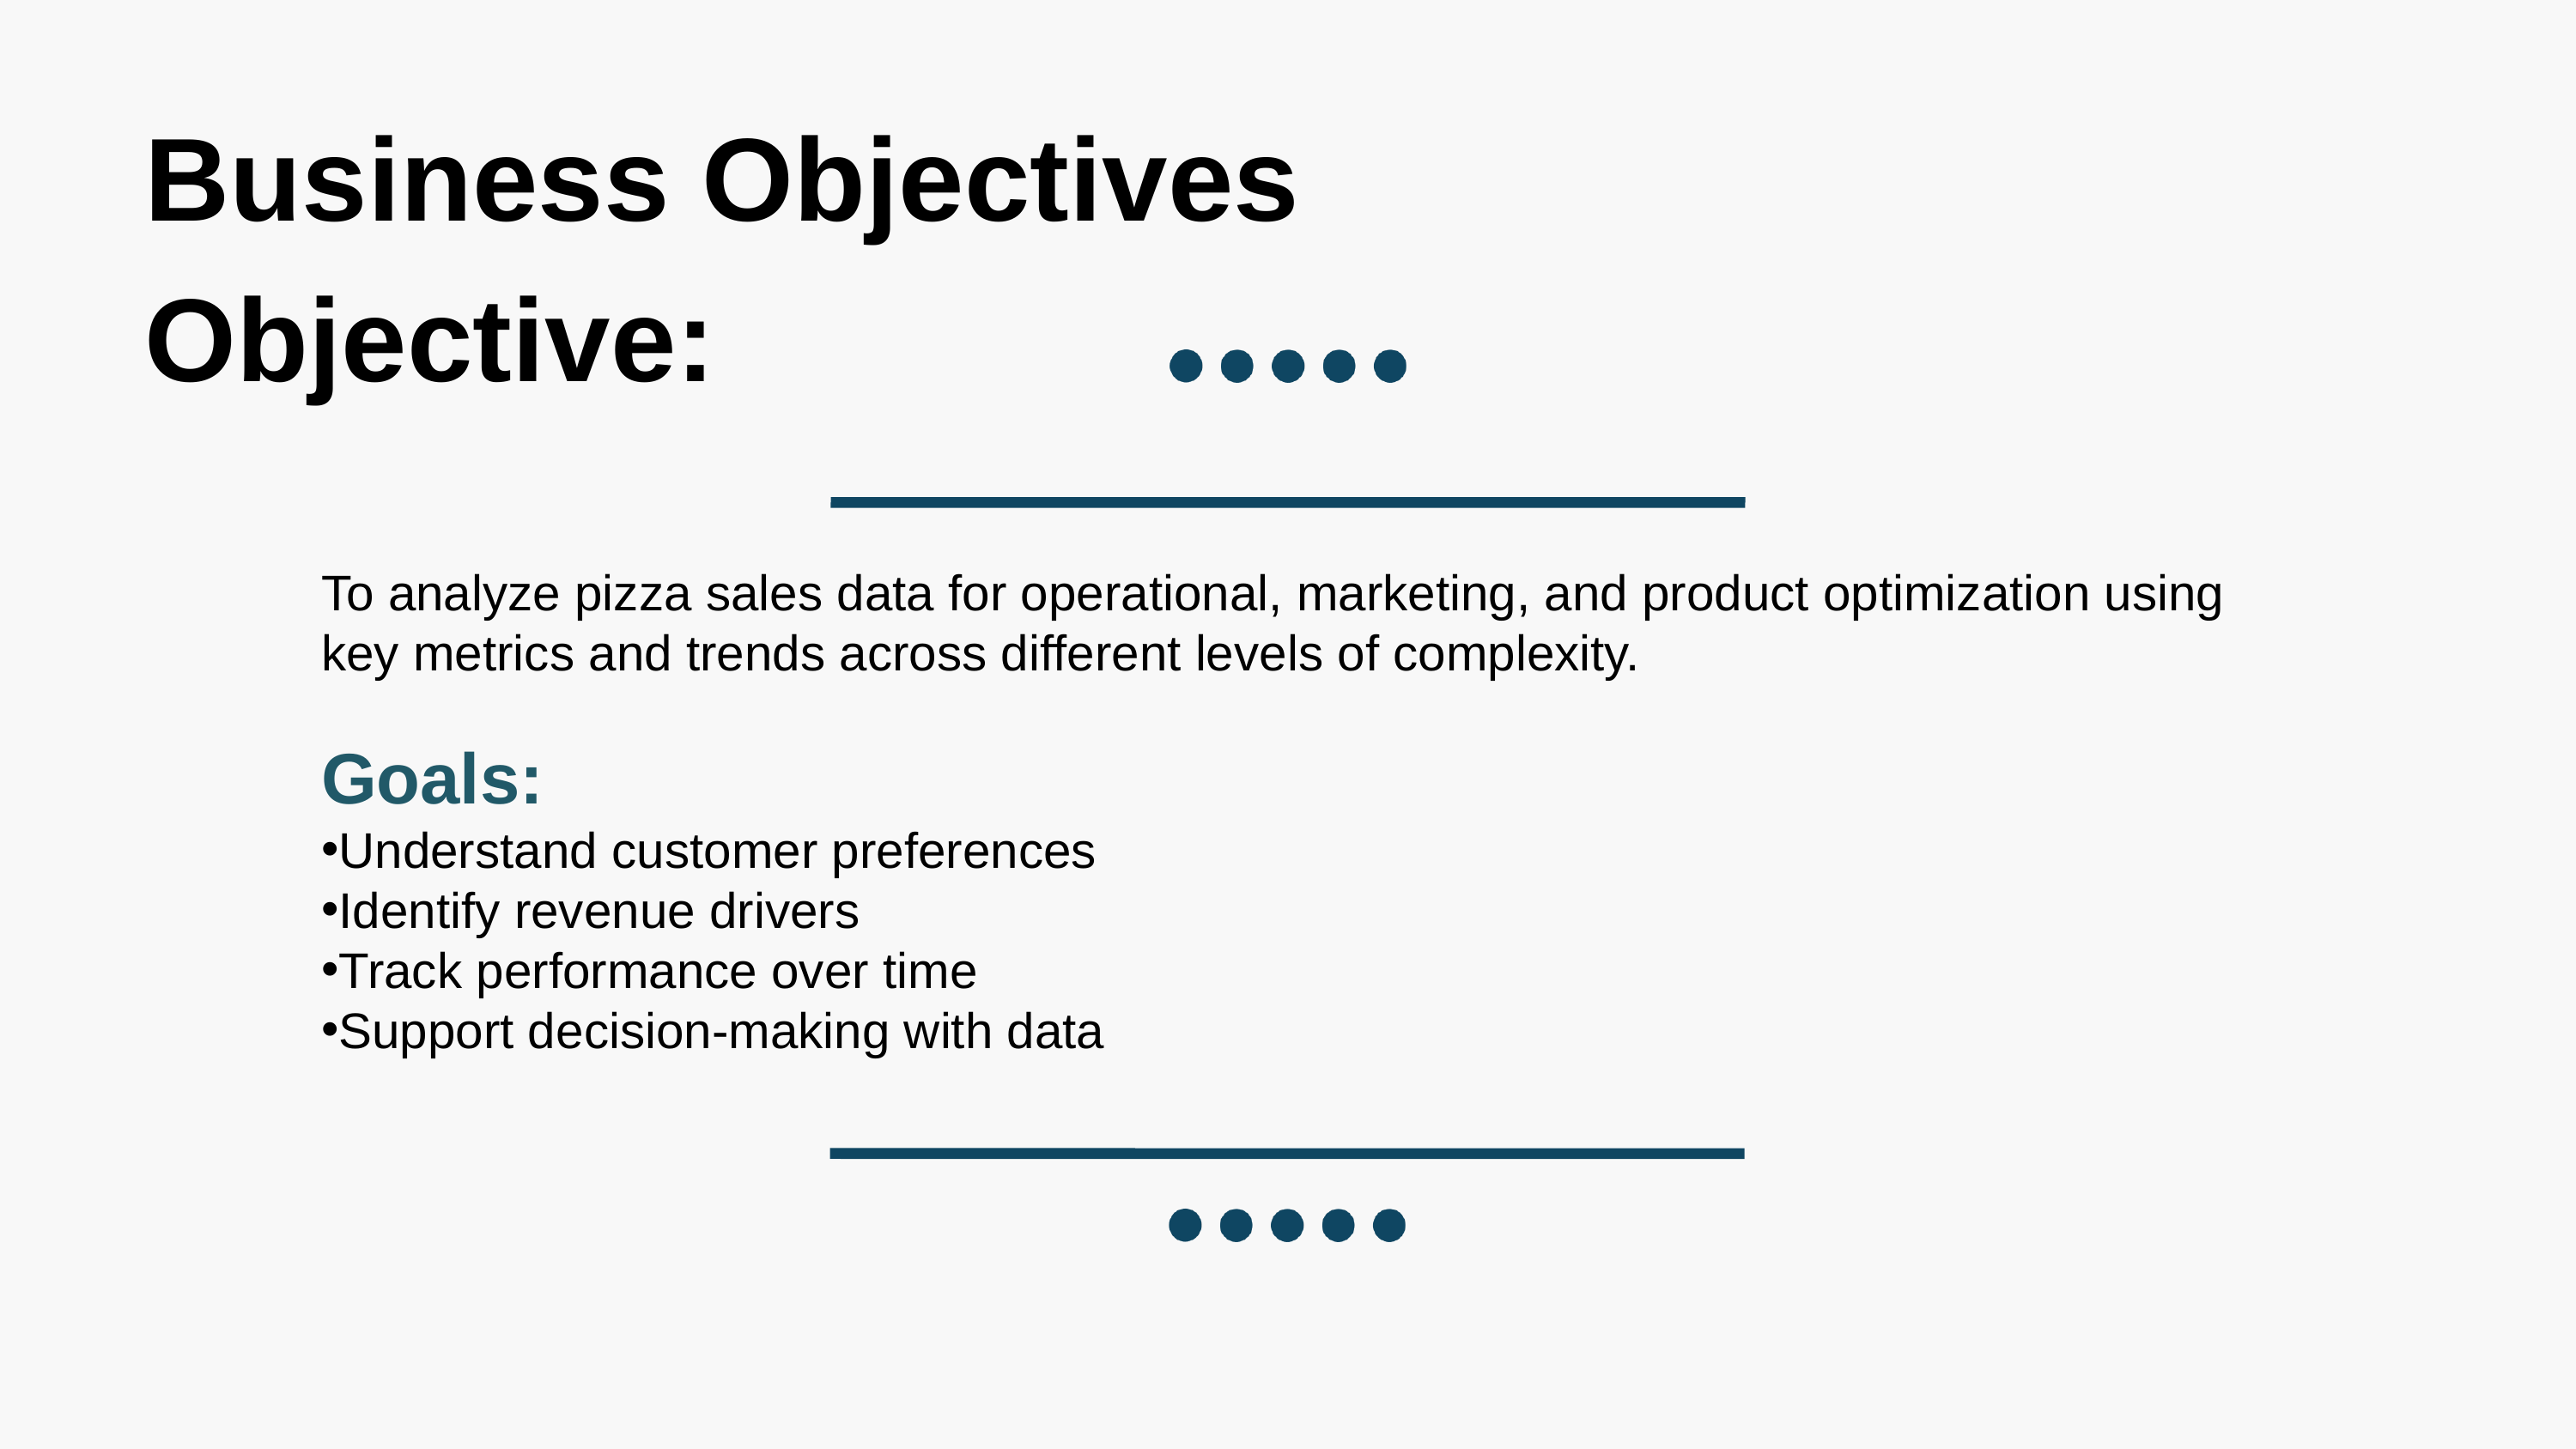

Business Objectives Objective:

To analyze pizza sales data for operational, marketing, and product optimization using key metrics and trends across different levels of complexity.

Goals:
Understand customer preferences
Identify revenue drivers
Track performance over time
Support decision-making with data